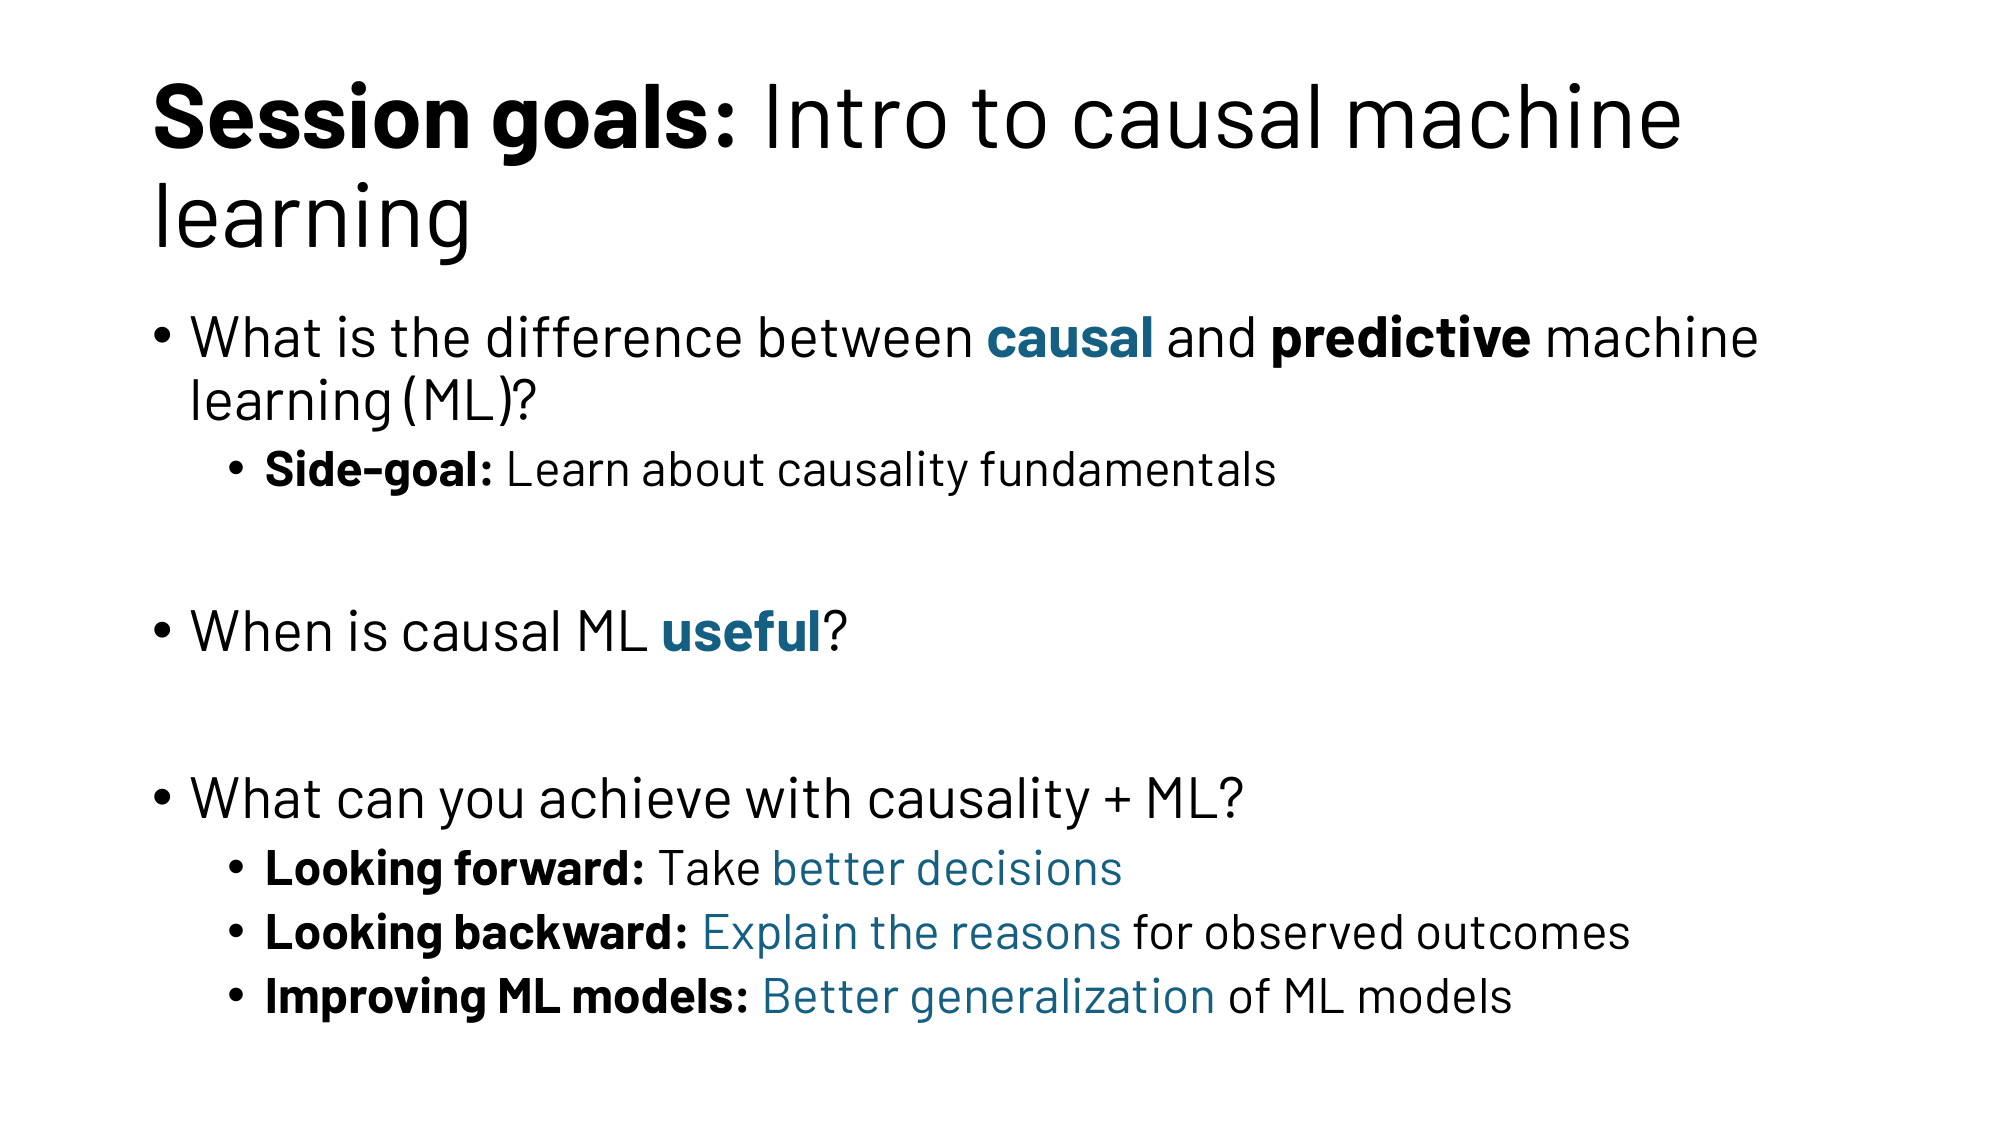

# Session goals: Intro to causal machine learning
What is the difference between causal and predictive machine learning (ML)?
Side-goal: Learn about causality fundamentals

When is causal ML useful?

What can you achieve with causality + ML?
Looking forward: Take better decisions
Looking backward: Explain the reasons for observed outcomes
Improving ML models: Better generalization of ML models